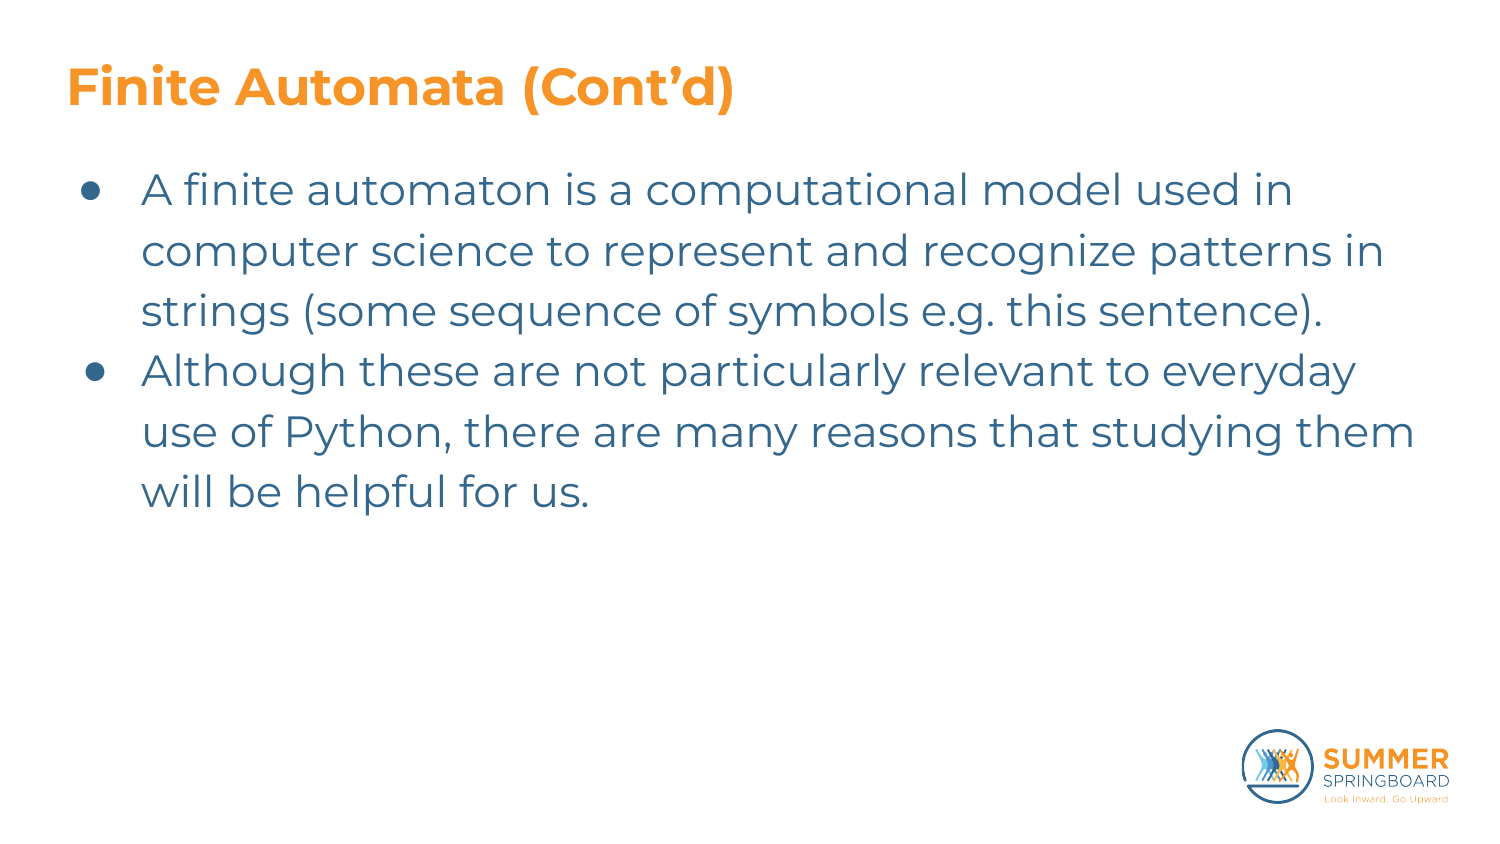

# Finite Automata (Cont’d)
A finite automaton is a computational model used in computer science to represent and recognize patterns in strings (some sequence of symbols e.g. this sentence).
Although these are not particularly relevant to everyday use of Python, there are many reasons that studying them will be helpful for us.